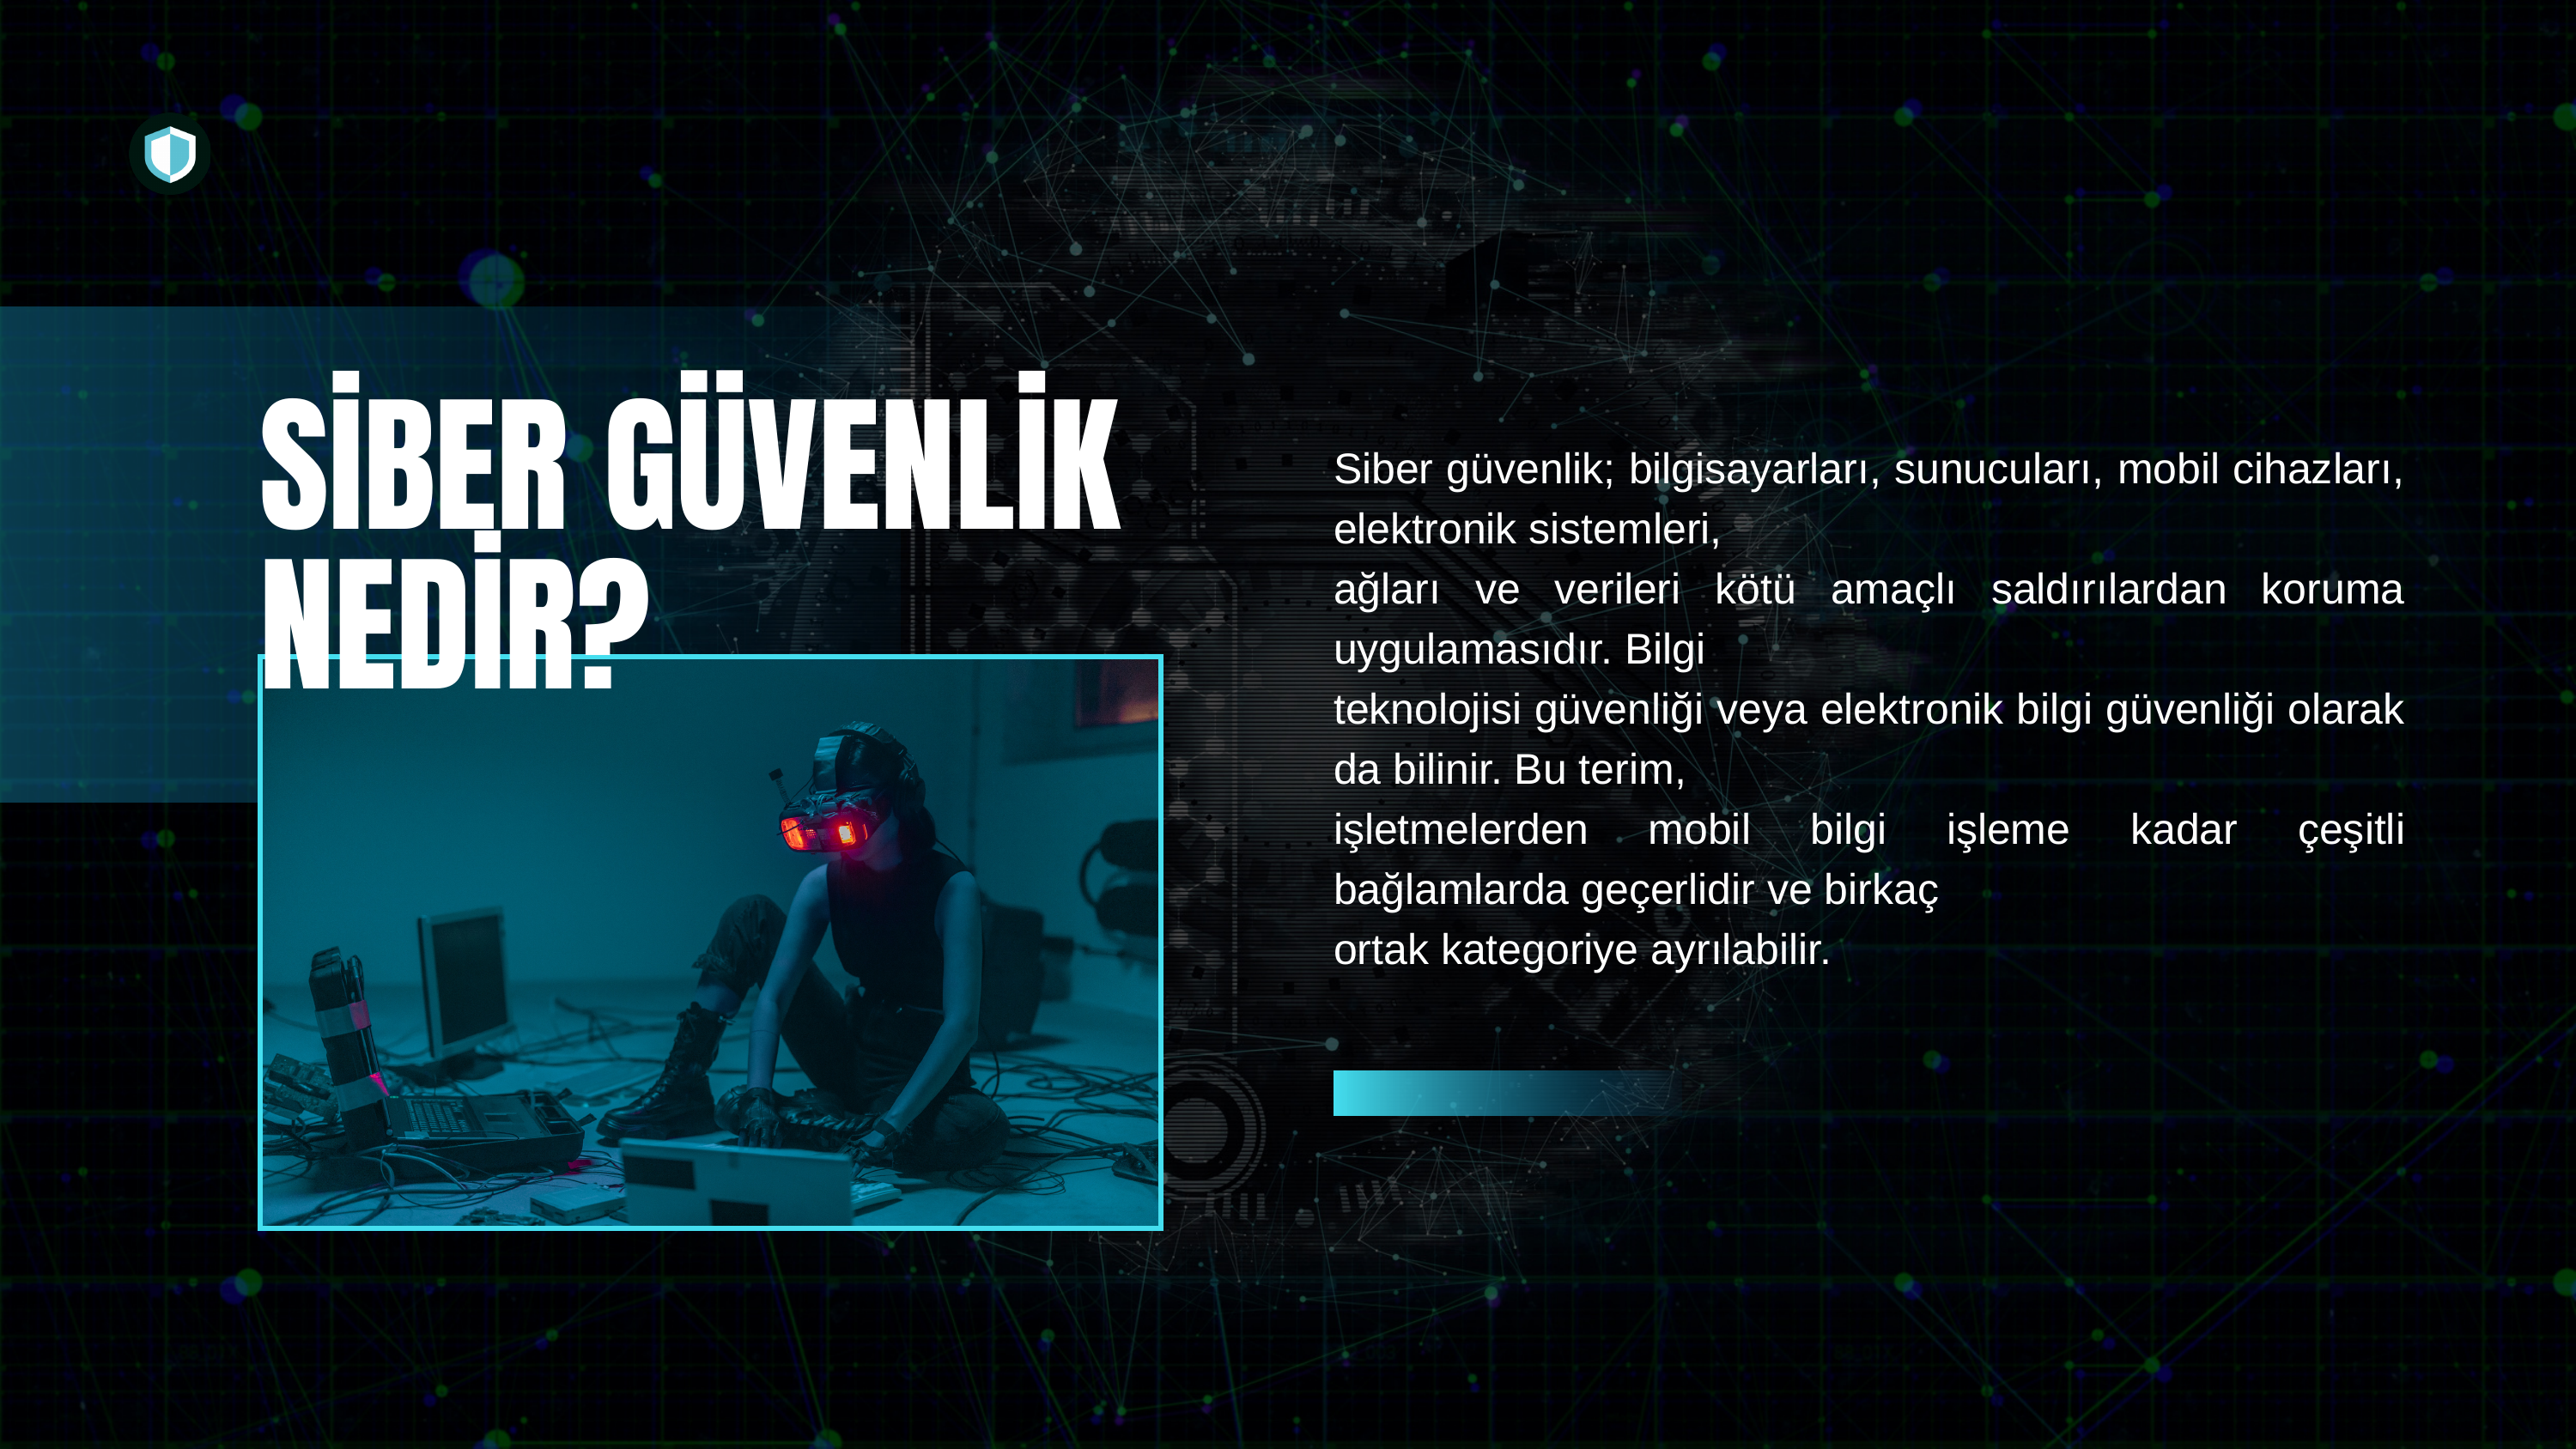

SİBER GÜVENLİK NEDİR?

Siber güvenlik; bilgisayarları, sunucuları, mobil cihazları, elektronik sistemleri,
ağları ve verileri kötü amaçlı saldırılardan koruma uygulamasıdır. Bilgi
teknolojisi güvenliği veya elektronik bilgi güvenliği olarak da bilinir. Bu terim,
işletmelerden mobil bilgi işleme kadar çeşitli bağlamlarda geçerlidir ve birkaç
ortak kategoriye ayrılabilir.